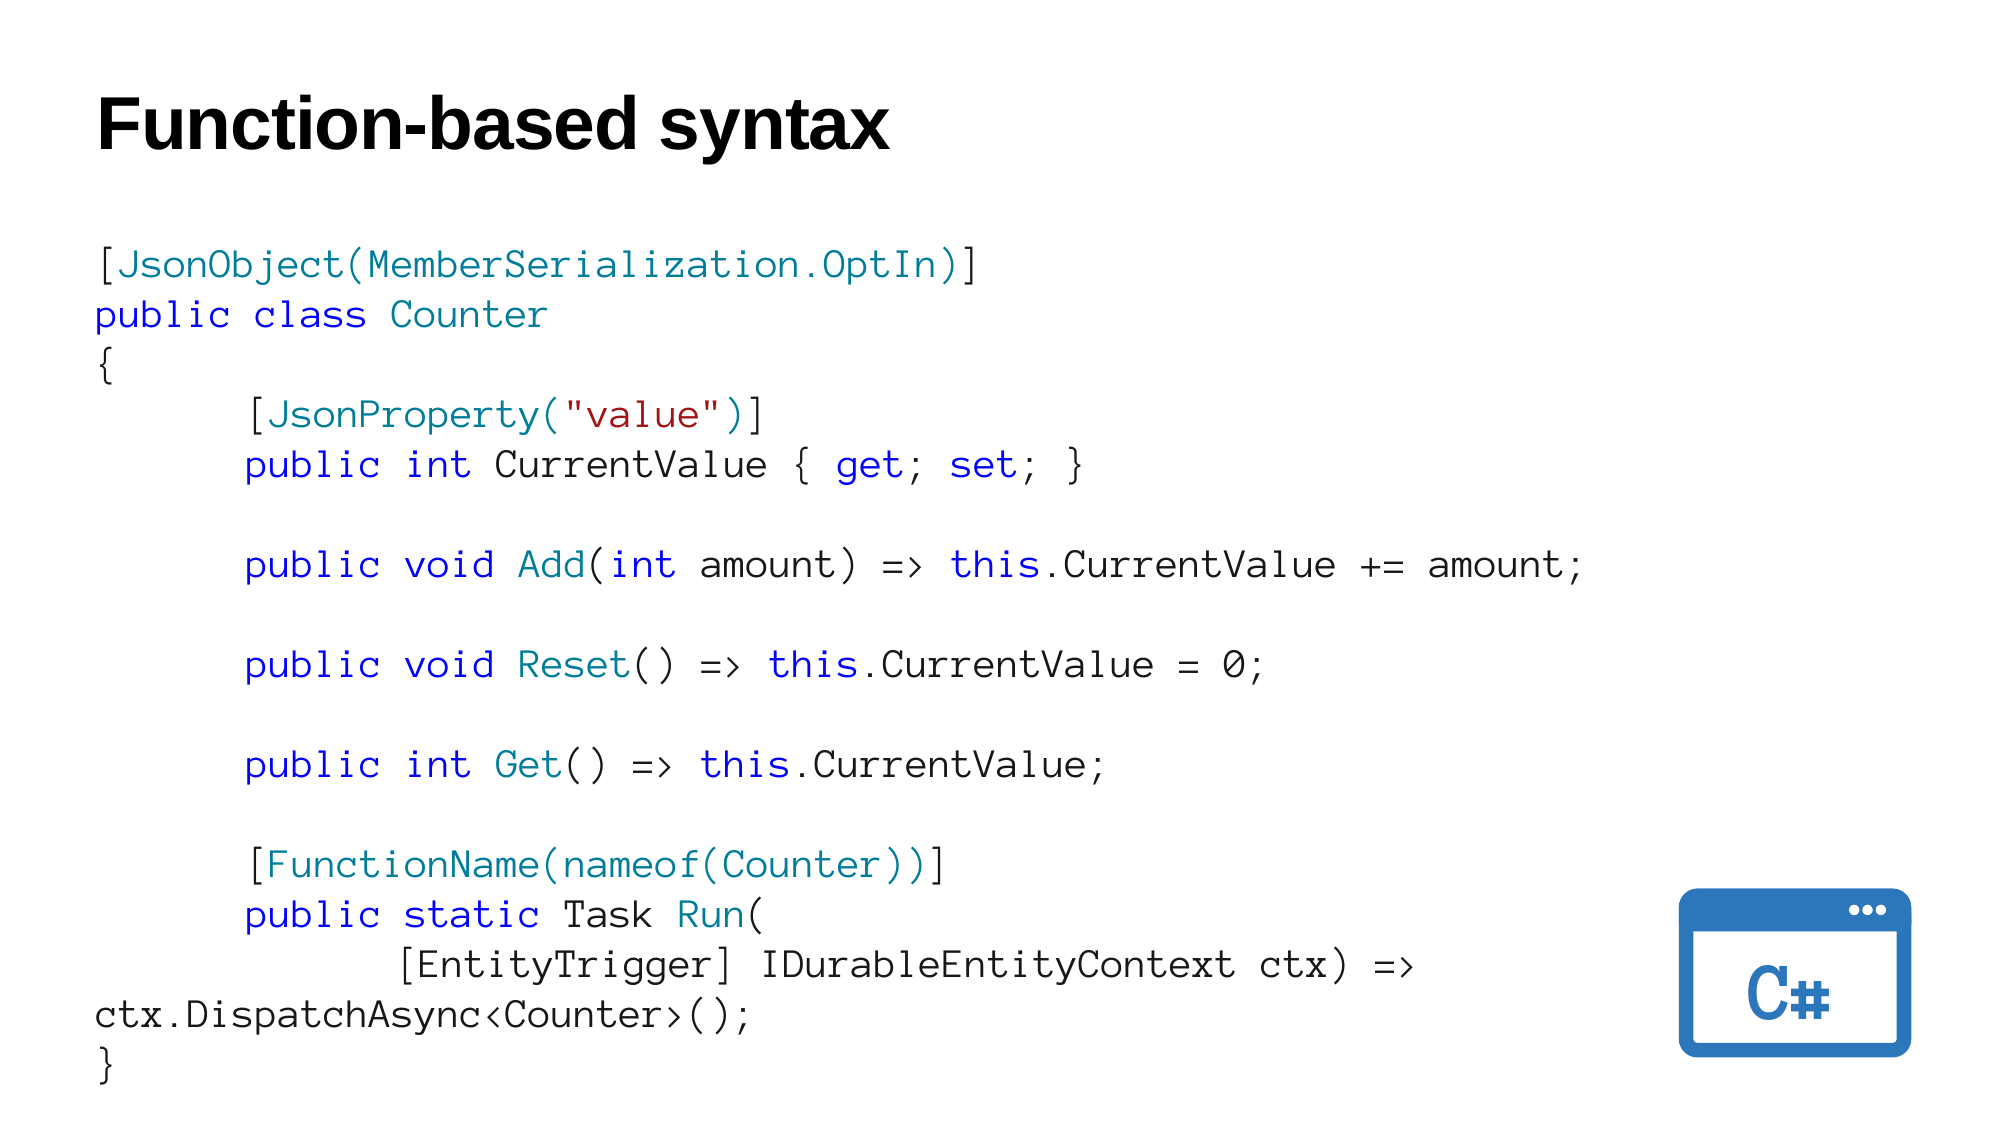

# Function-based syntax
[JsonObject(MemberSerialization.OptIn)]
public class Counter
{
	[JsonProperty("value")]
	public int CurrentValue { get; set; }

	public void Add(int amount) => this.CurrentValue += amount;

	public void Reset() => this.CurrentValue = 0;

	public int Get() => this.CurrentValue;

	[FunctionName(nameof(Counter))]
	public static Task Run(
		[EntityTrigger] IDurableEntityContext ctx) => ctx.DispatchAsync<Counter>();
}